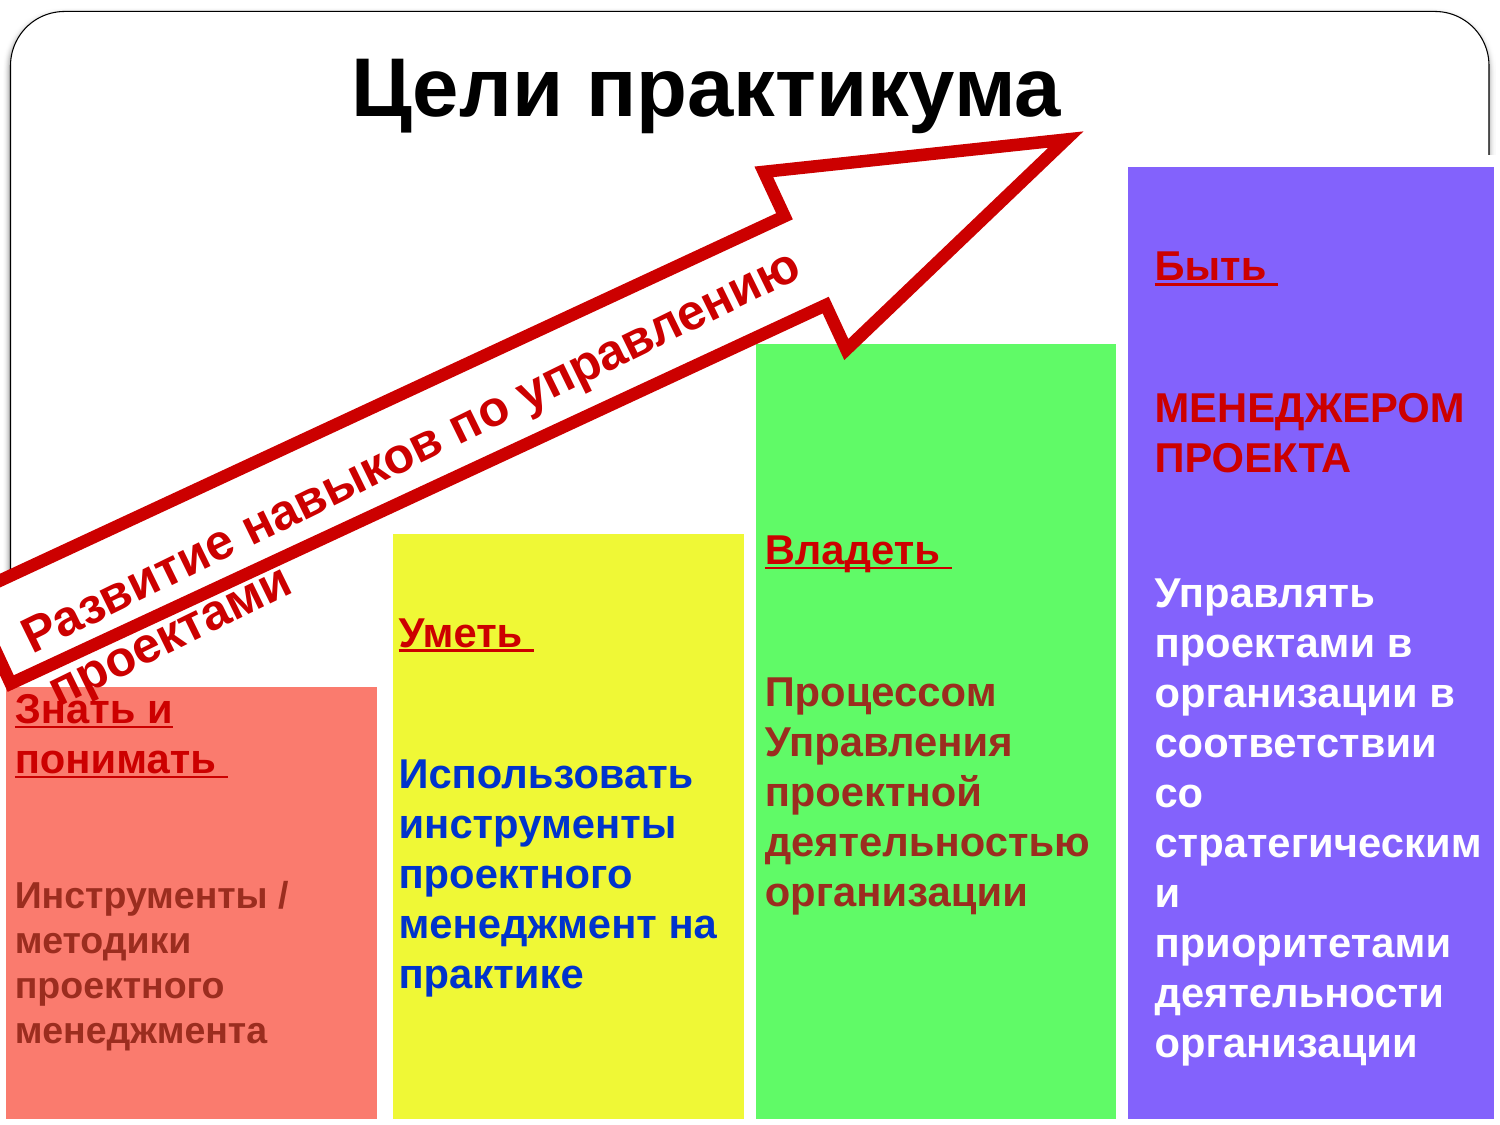

Цели практикума

Быть

МЕНЕДЖЕРОМ ПРОЕКТА

Управлять проектами в организации в соответствии со стратегическими приоритетами деятельности организации

Развитие навыков по управлению проектами
Владеть

Процессом Управления проектной деятельностью организации

Уметь

Использовать инструменты проектного менеджмент на практике
Знать и понимать

Инструменты / методики проектного менеджмента